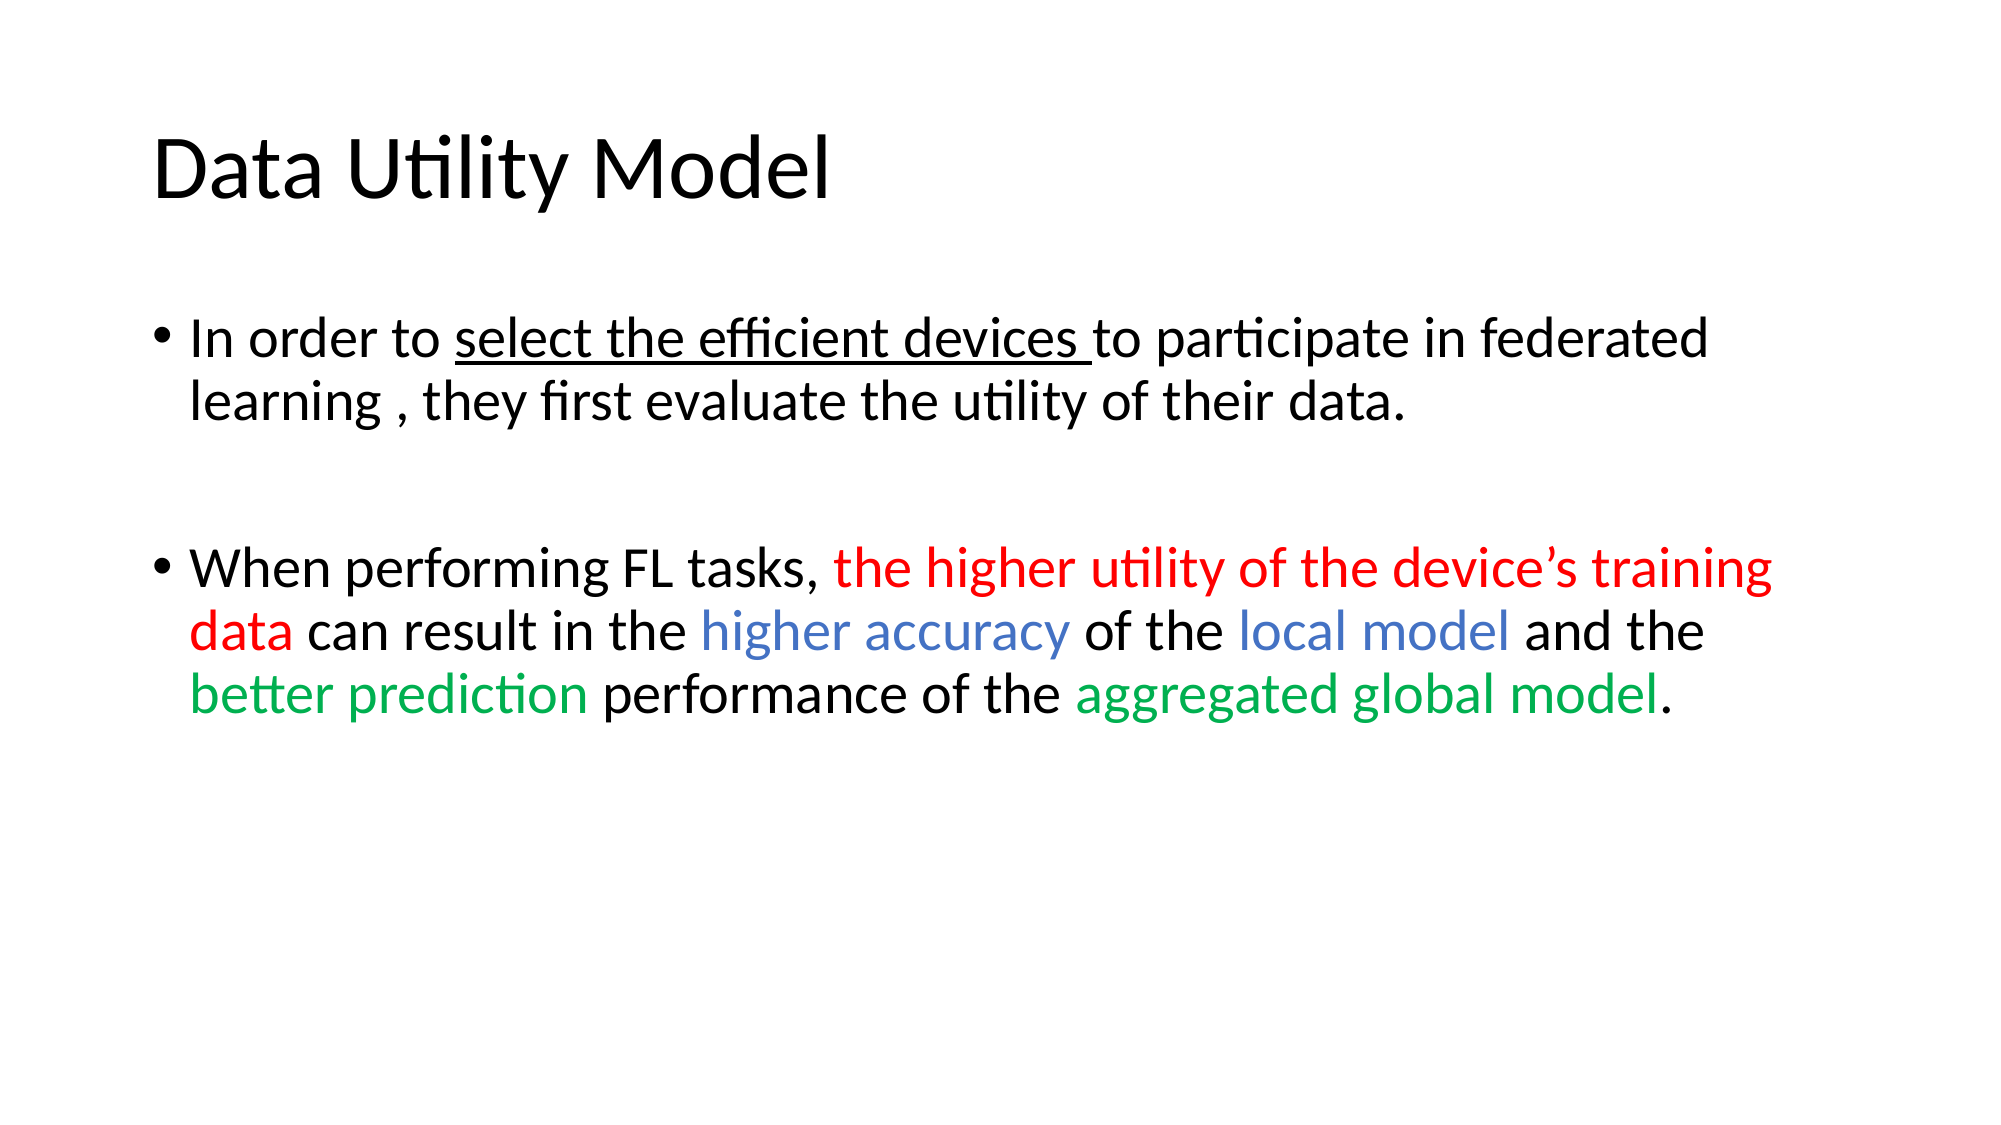

# Data Utility Model
In order to select the efficient devices to participate in federated learning , they first evaluate the utility of their data.

When performing FL tasks, the higher utility of the device’s training data can result in the higher accuracy of the local model and the better prediction performance of the aggregated global model.